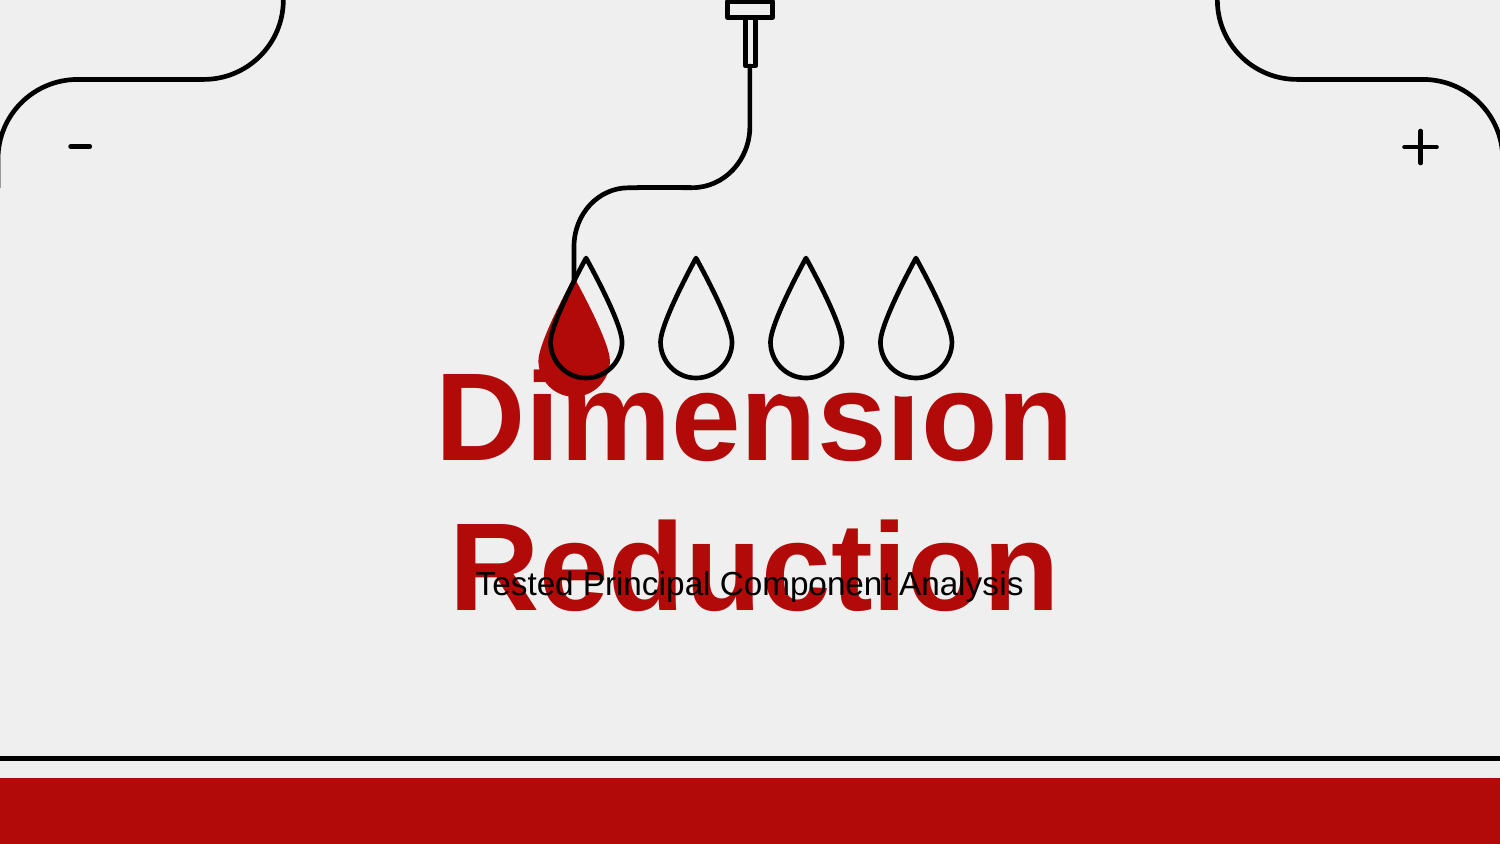

# Dimension Reduction
Tested Principal Component Analysis